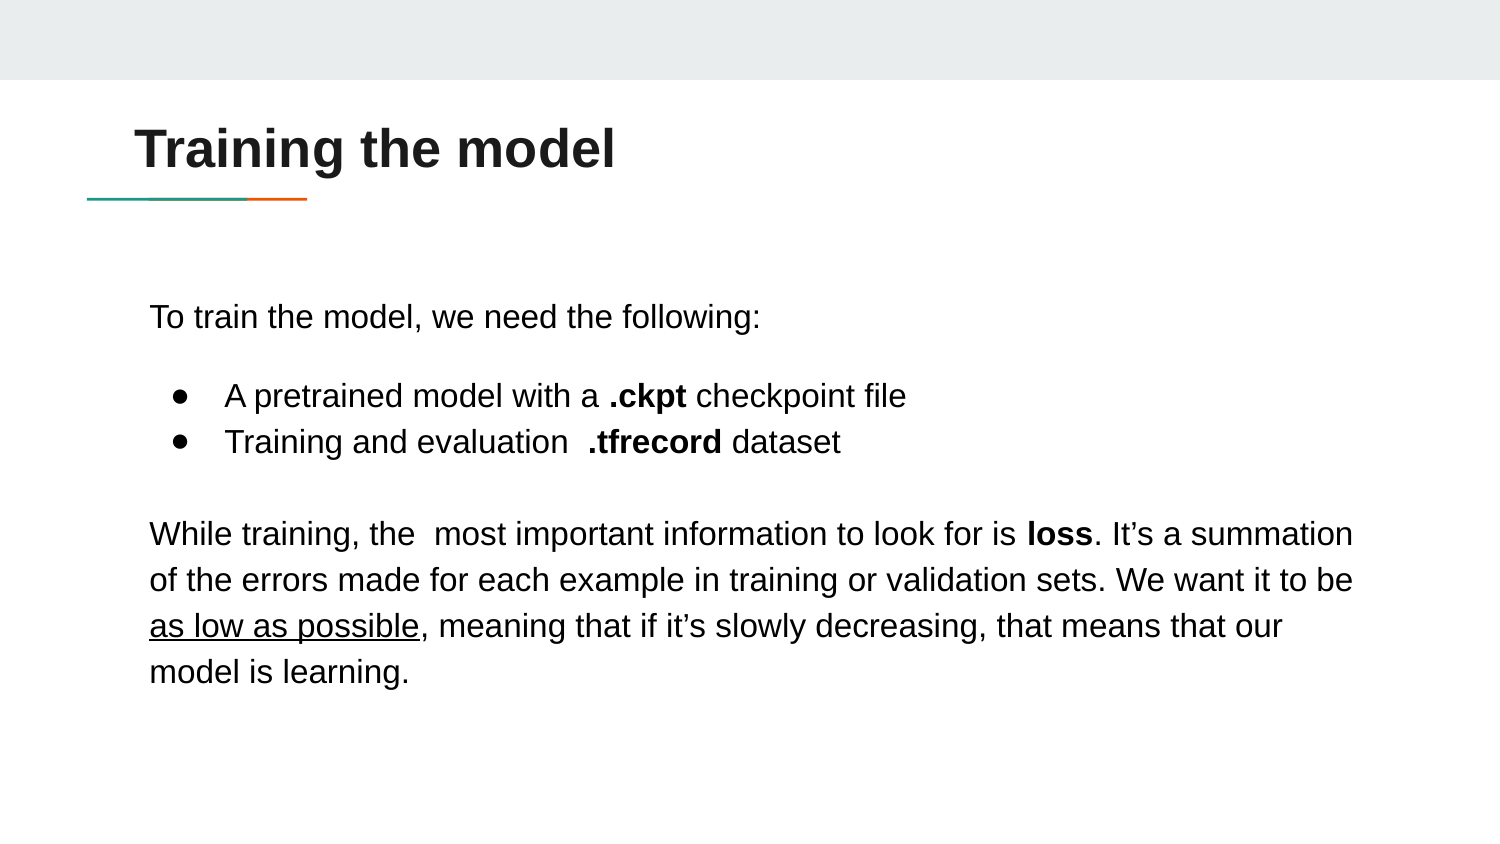

# Training the model
To train the model, we need the following:
A pretrained model with a .ckpt checkpoint file
Training and evaluation  .tfrecord dataset

While training, the  most important information to look for is loss. It’s a summation of the errors made for each example in training or validation sets. We want it to be as low as possible, meaning that if it’s slowly decreasing, that means that our model is learning.